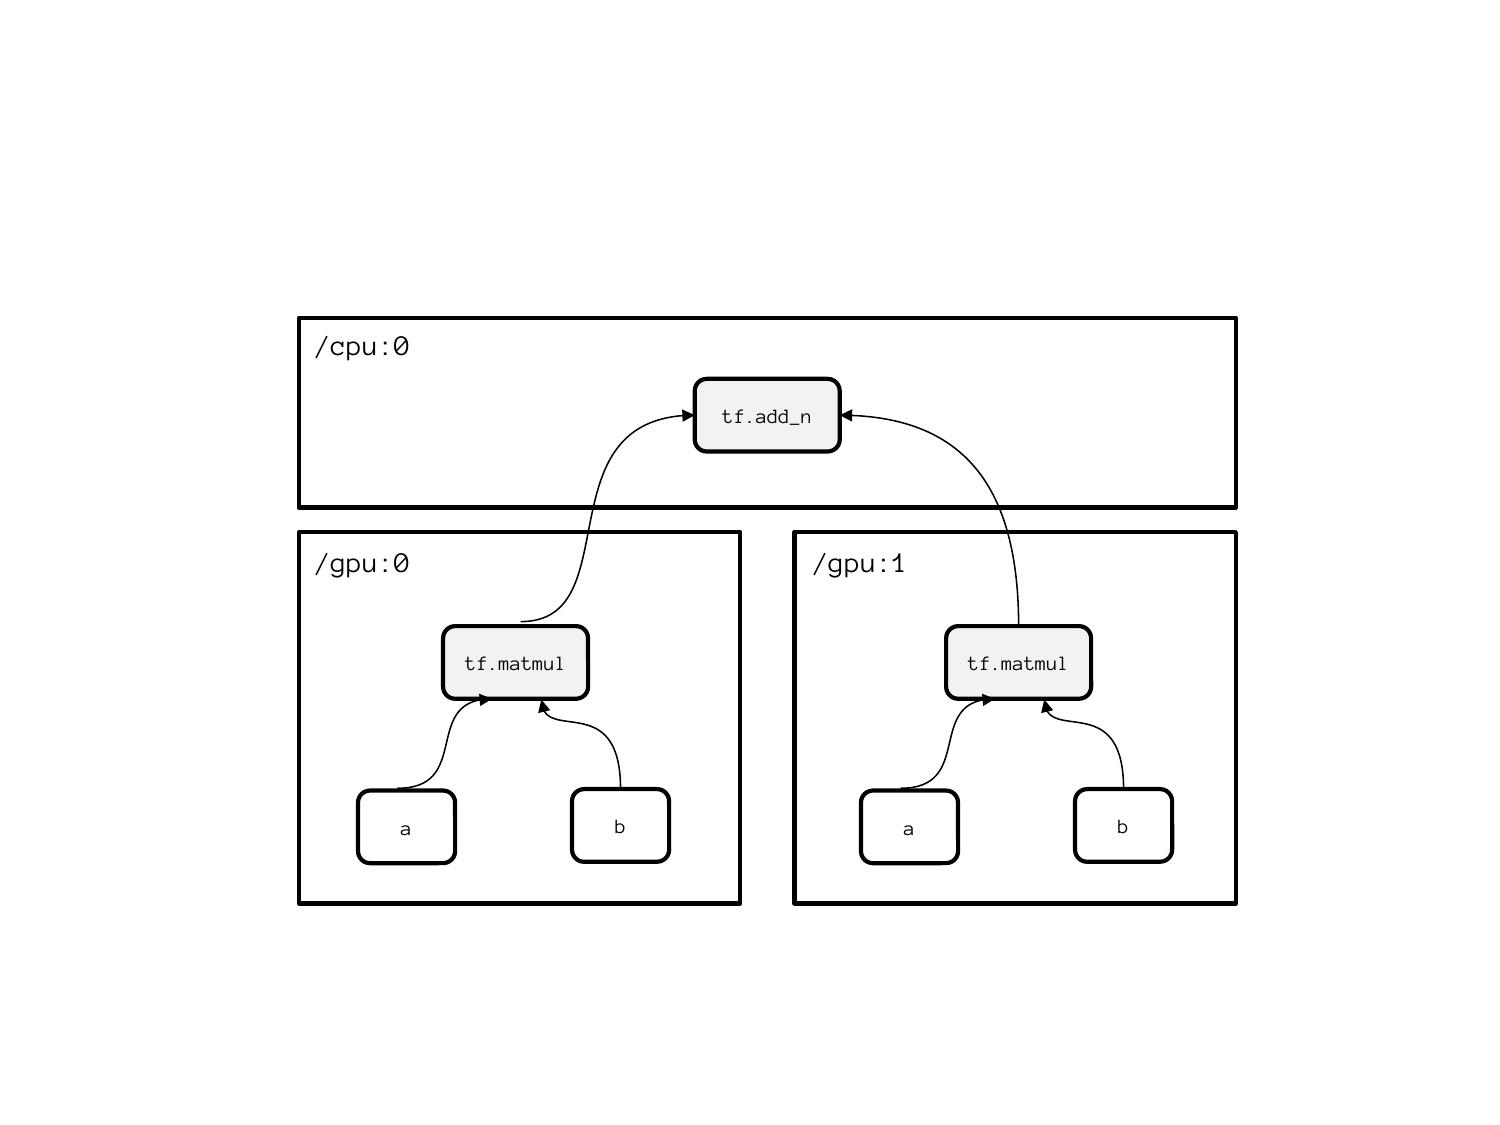

/cpu:0
tf.add_n

/gpu:0
/gpu:1
tf.matmul
tf.matmul
b
b
a
a